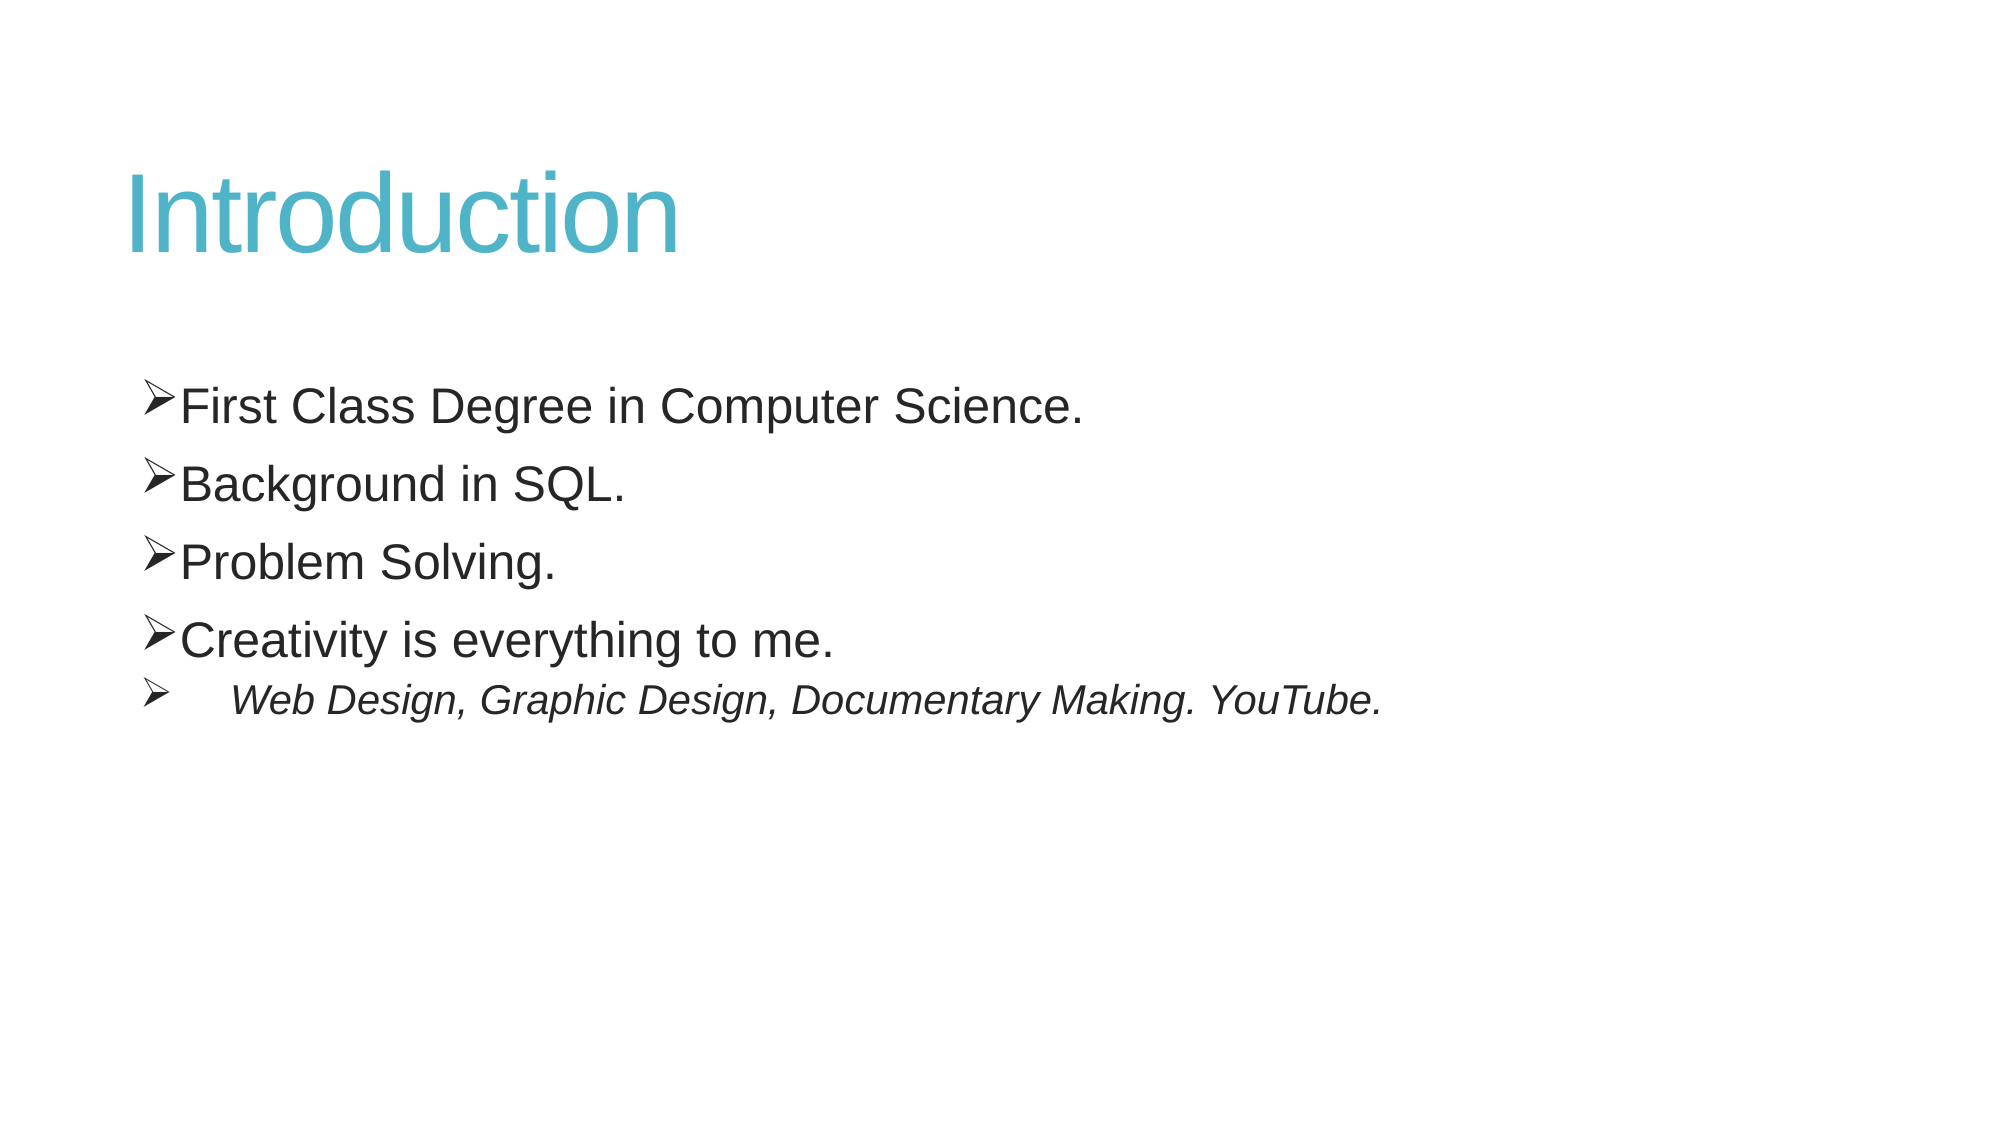

# Introduction
First Class Degree in Computer Science.
Background in SQL.
Problem Solving.
Creativity is everything to me.
Web Design, Graphic Design, Documentary Making. YouTube.